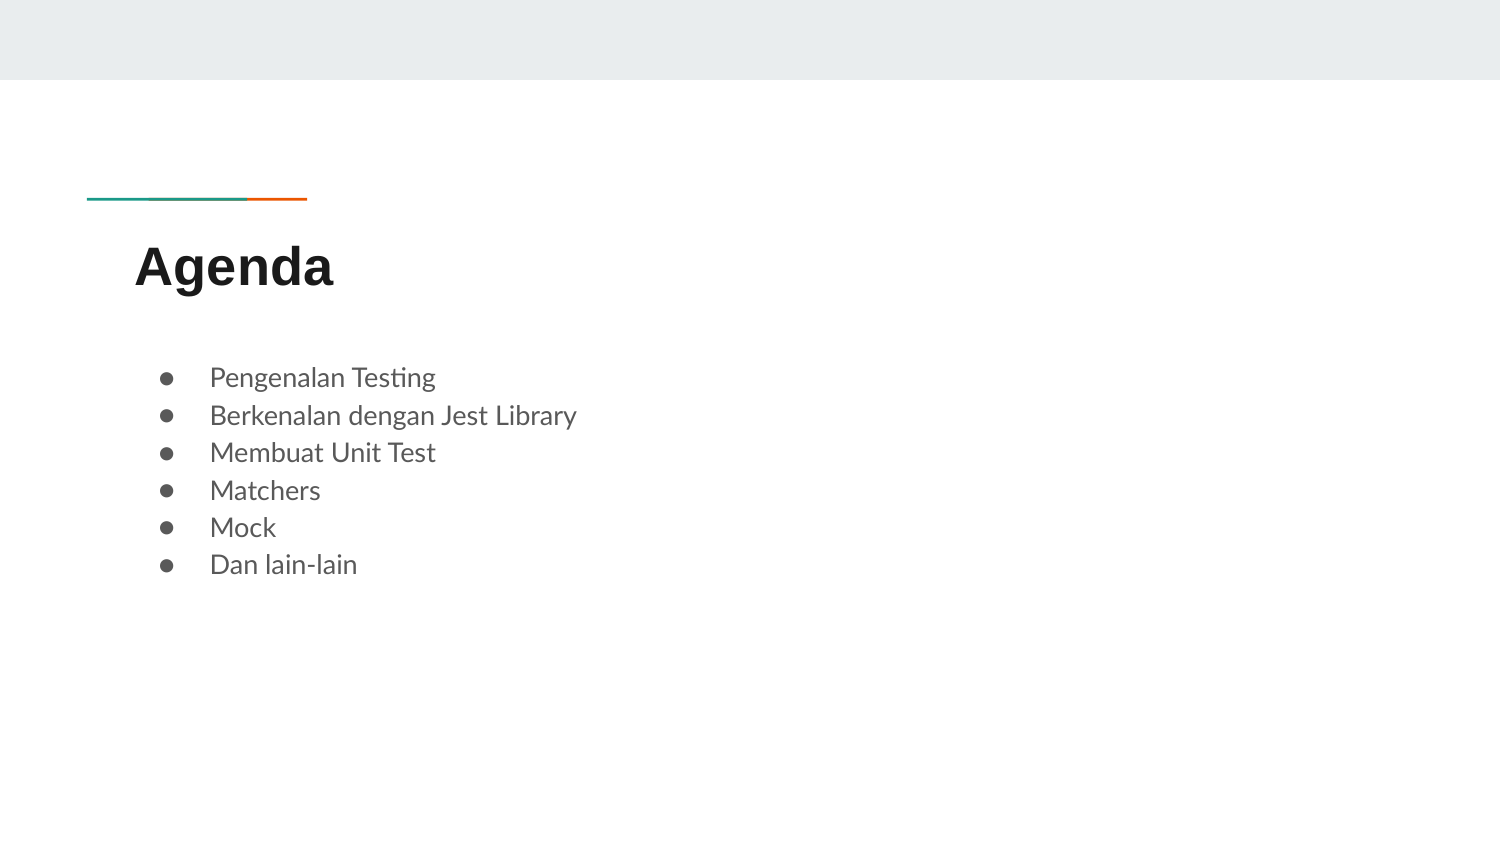

# Agenda
Pengenalan Testing
Berkenalan dengan Jest Library
Membuat Unit Test
Matchers
Mock
Dan lain-lain